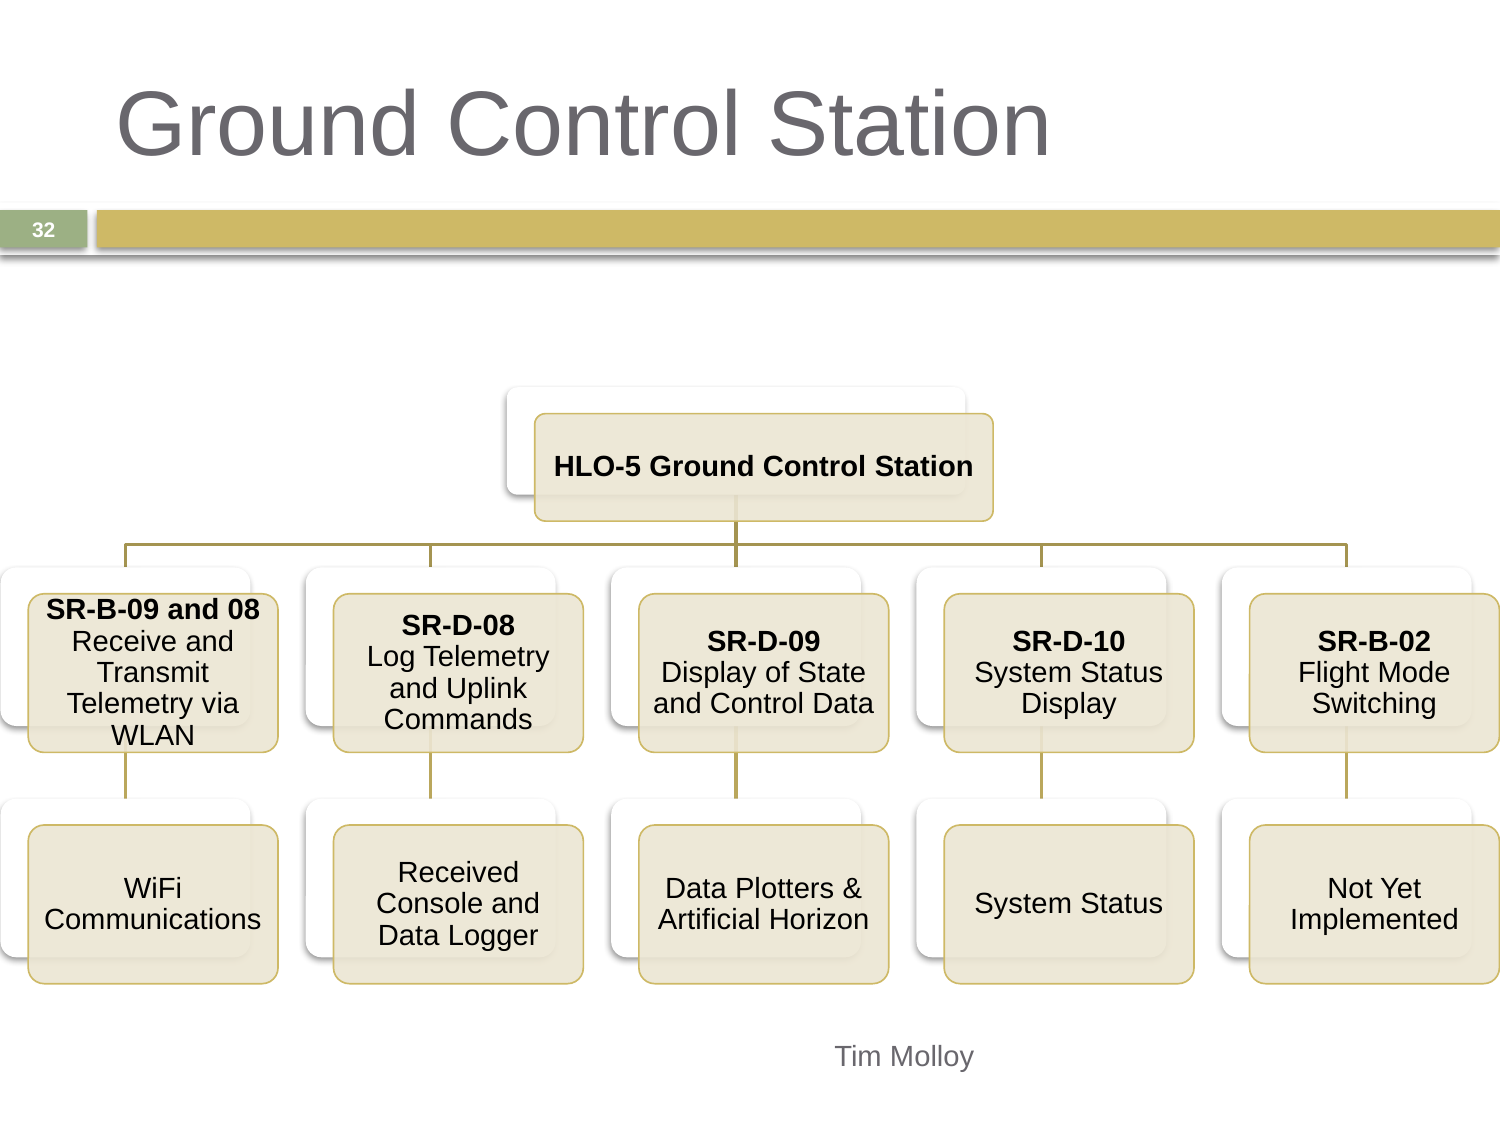

# Ground Control Station
32
HLO-5 Ground Control Station
SR-B-09 and 08
Receive and Transmit Telemetry via WLAN
WiFi Communications
SR-D-08
Log Telemetry and Uplink Commands
Received Console and Data Logger
SR-D-09
Display of State and Control Data
Data Plotters & Artificial Horizon
SR-D-10
System Status Display
System Status
SR-B-02
Flight Mode Switching
Not Yet Implemented
Tim Molloy